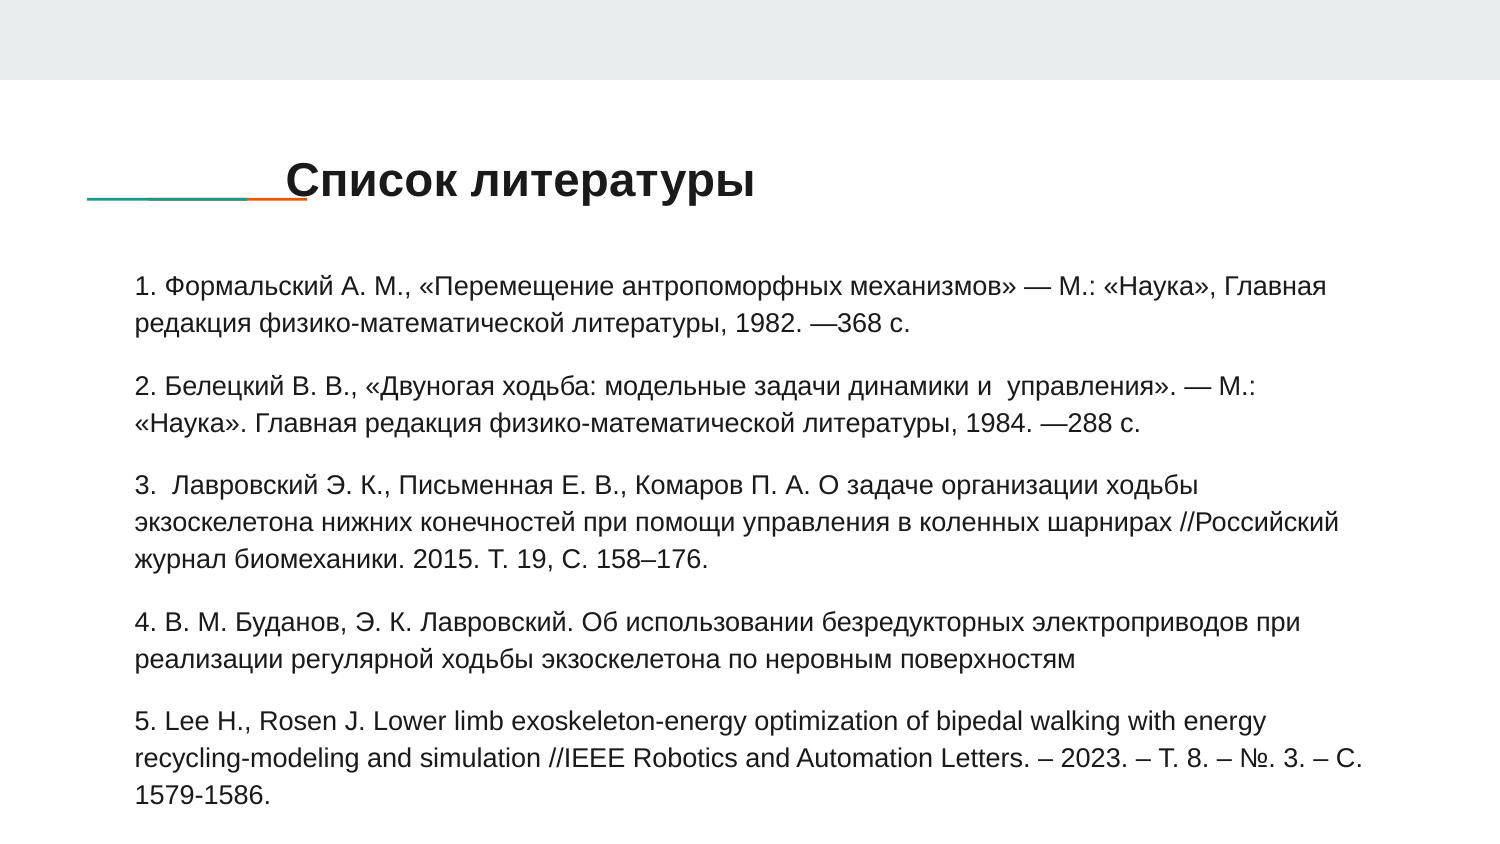

# Список литературы
1. Формальский А. М., «Перемещение антропоморфных механизмов» — М.: «Наука», Главная редакция физико-математической литературы, 1982. —368 с.
2. Белецкий В. В., «Двуногая ходьба: модельные задачи динамики и  управления». — М.: «Наука». Главная редакция физико-математической литературы, 1984. —288 с.
3.  Лавровский Э. К., Письменная Е. В., Комаров П. А. О задаче организации ходьбы экзоскелетона нижних конечностей при помощи управления в коленных шарнирах //Российский журнал биомеханики. 2015. Т. 19, С. 158–176.
4. В. М. Буданов, Э. К. Лавровский. Об использовании безредукторных электроприводов при реализации регулярной ходьбы экзоскелетона по неровным поверхностям
5. Lee H., Rosen J. Lower limb exoskeleton-energy optimization of bipedal walking with energy recycling-modeling and simulation //IEEE Robotics and Automation Letters. – 2023. – Т. 8. – №. 3. – С. 1579-1586.